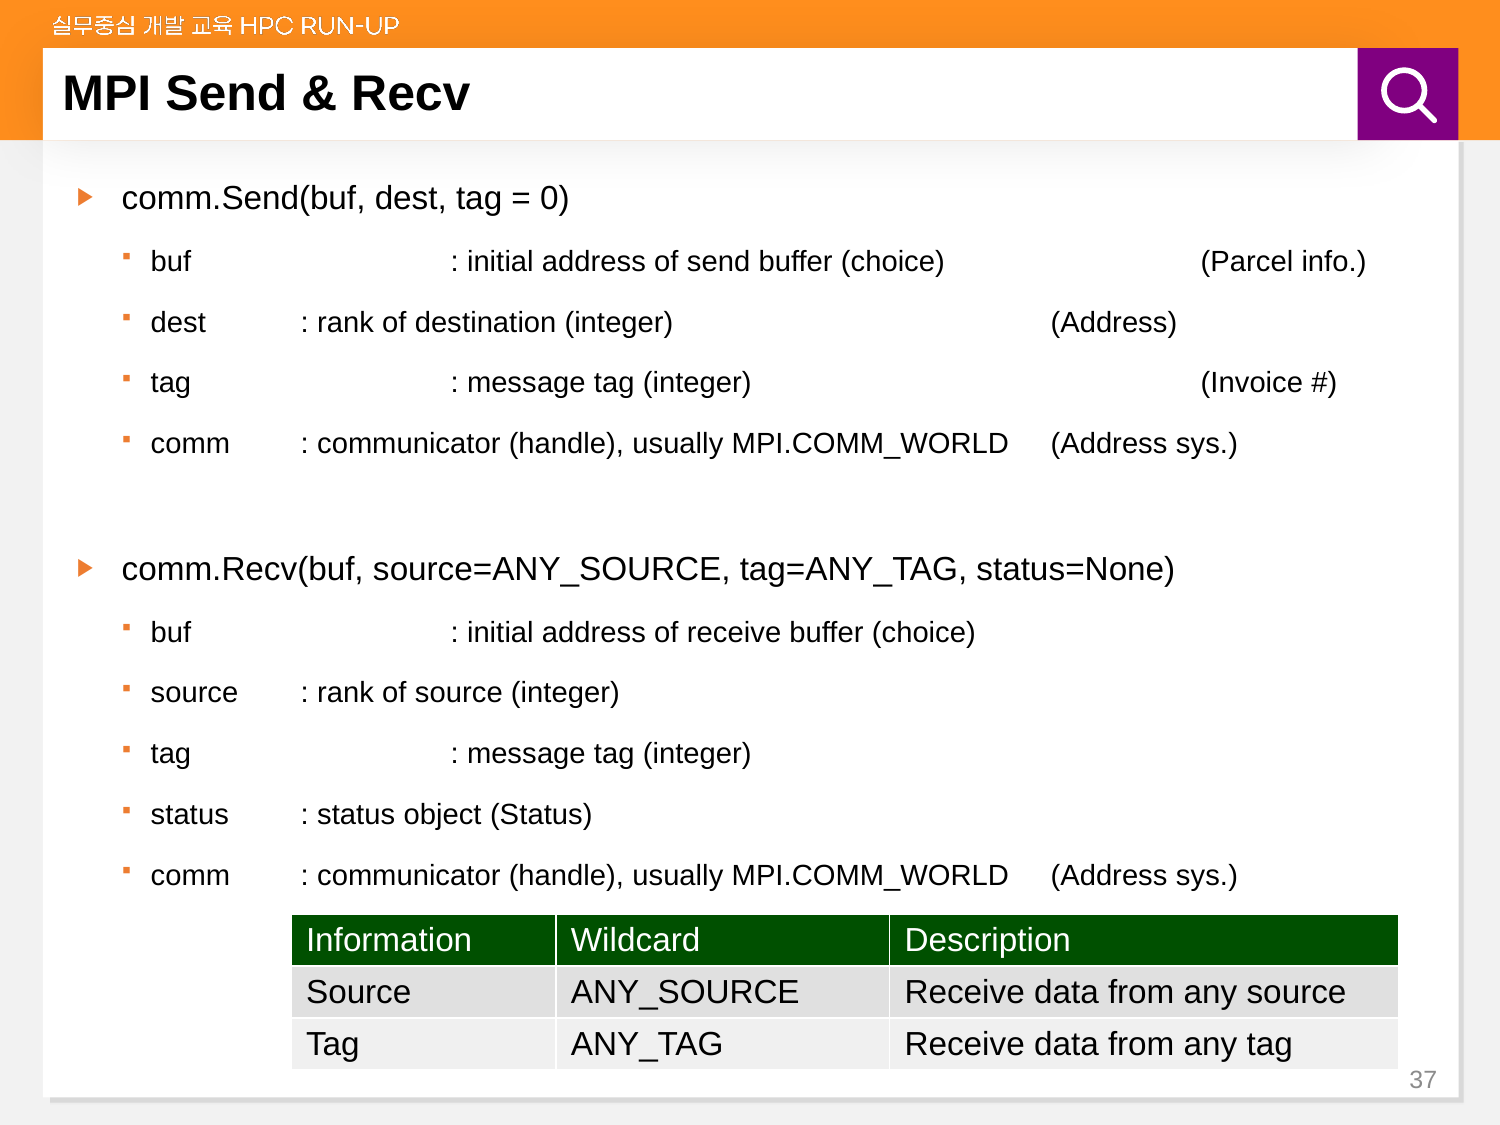

# MPI Send & Recv
comm.Send(buf, dest, tag = 0)
buf 		: initial address of send buffer (choice) 		(Parcel info.)
dest 	: rank of destination (integer) 			(Address)
tag 		: message tag (integer) 			(Invoice #)
comm	: communicator (handle), usually MPI.COMM_WORLD 	(Address sys.)

comm.Recv(buf, source=ANY_SOURCE, tag=ANY_TAG, status=None)
buf 		: initial address of receive buffer (choice)
source 	: rank of source (integer)
tag 		: message tag (integer)
status 	: status object (Status)
comm	: communicator (handle), usually MPI.COMM_WORLD 	(Address sys.)

| Information | Wildcard | Description |
| --- | --- | --- |
| Source | ANY\_SOURCE | Receive data from any source |
| Tag | ANY\_TAG | Receive data from any tag |
37